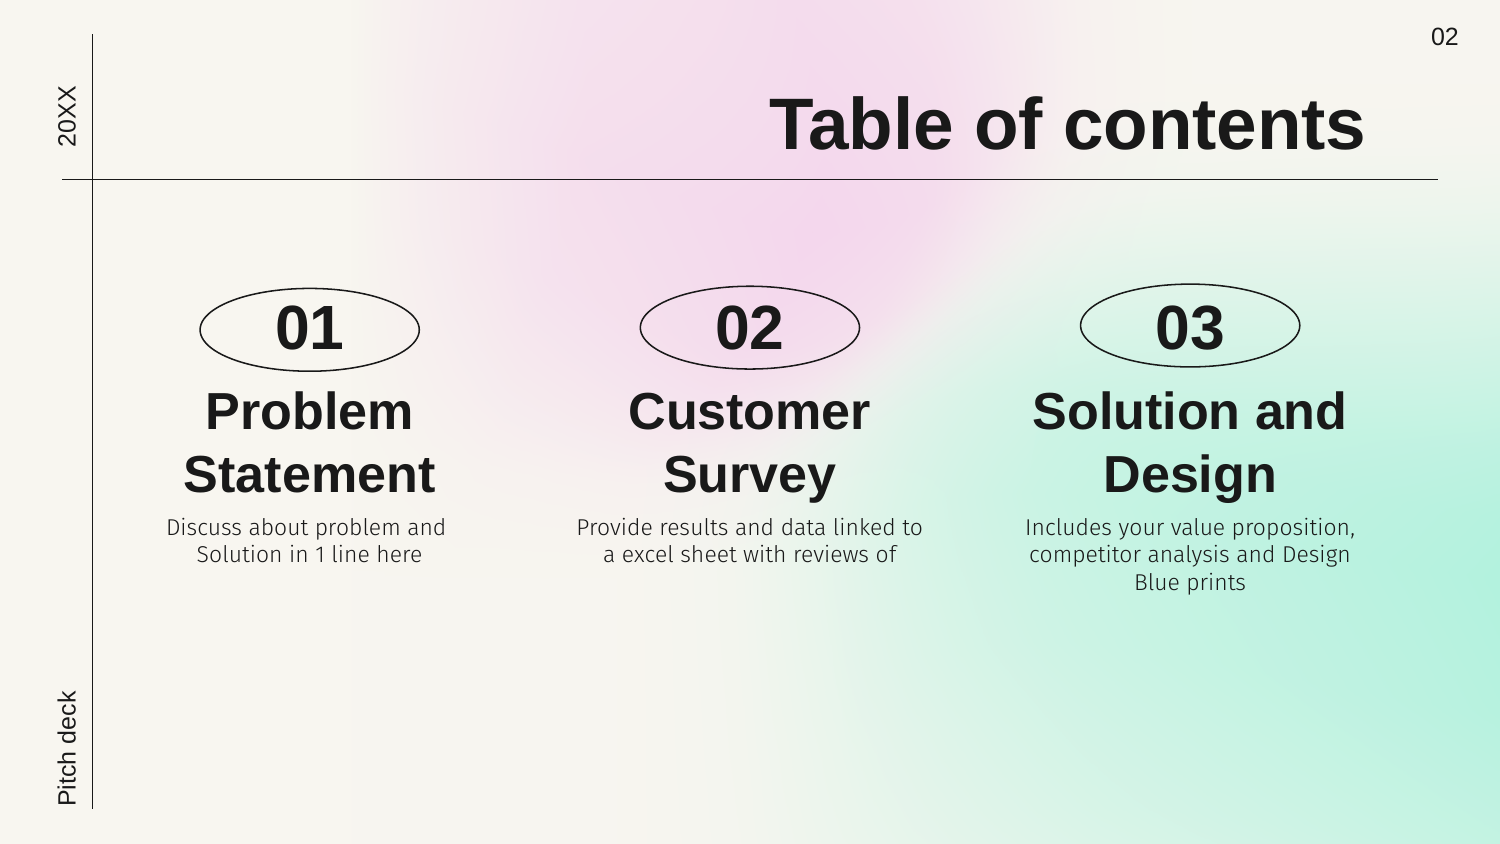

02
Table of contents
20XX
01
02
03

# Problem Statement
Customer Survey
Solution and Design
Discuss about problem and
Solution in 1 line here
Provide results and data linked to a excel sheet with reviews of
Includes your value proposition, competitor analysis and Design Blue prints
Pitch deck